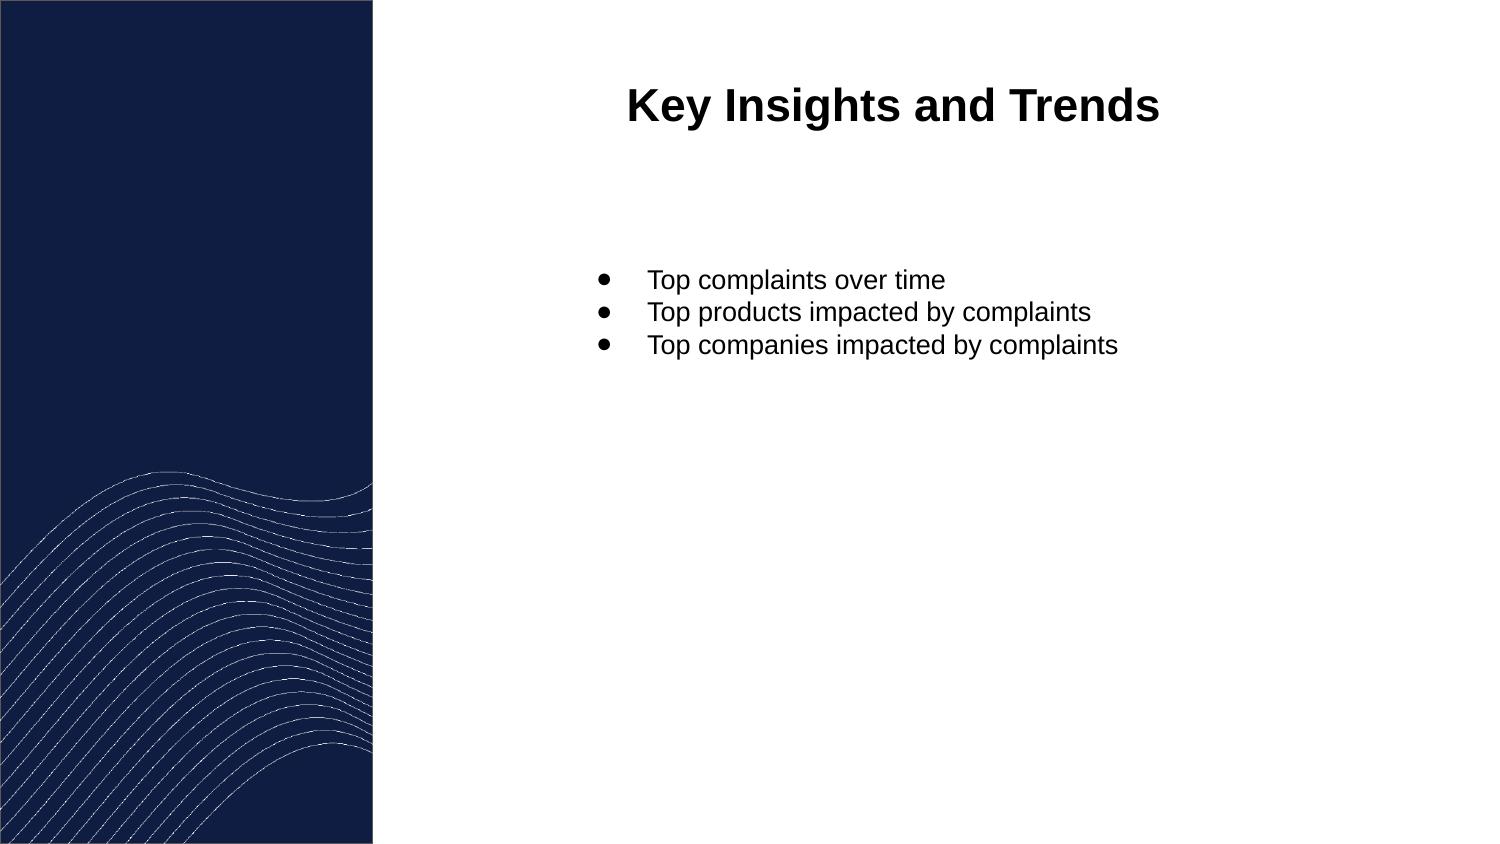

Key Insights and Trends
Top complaints over time
Top products impacted by complaints
Top companies impacted by complaints